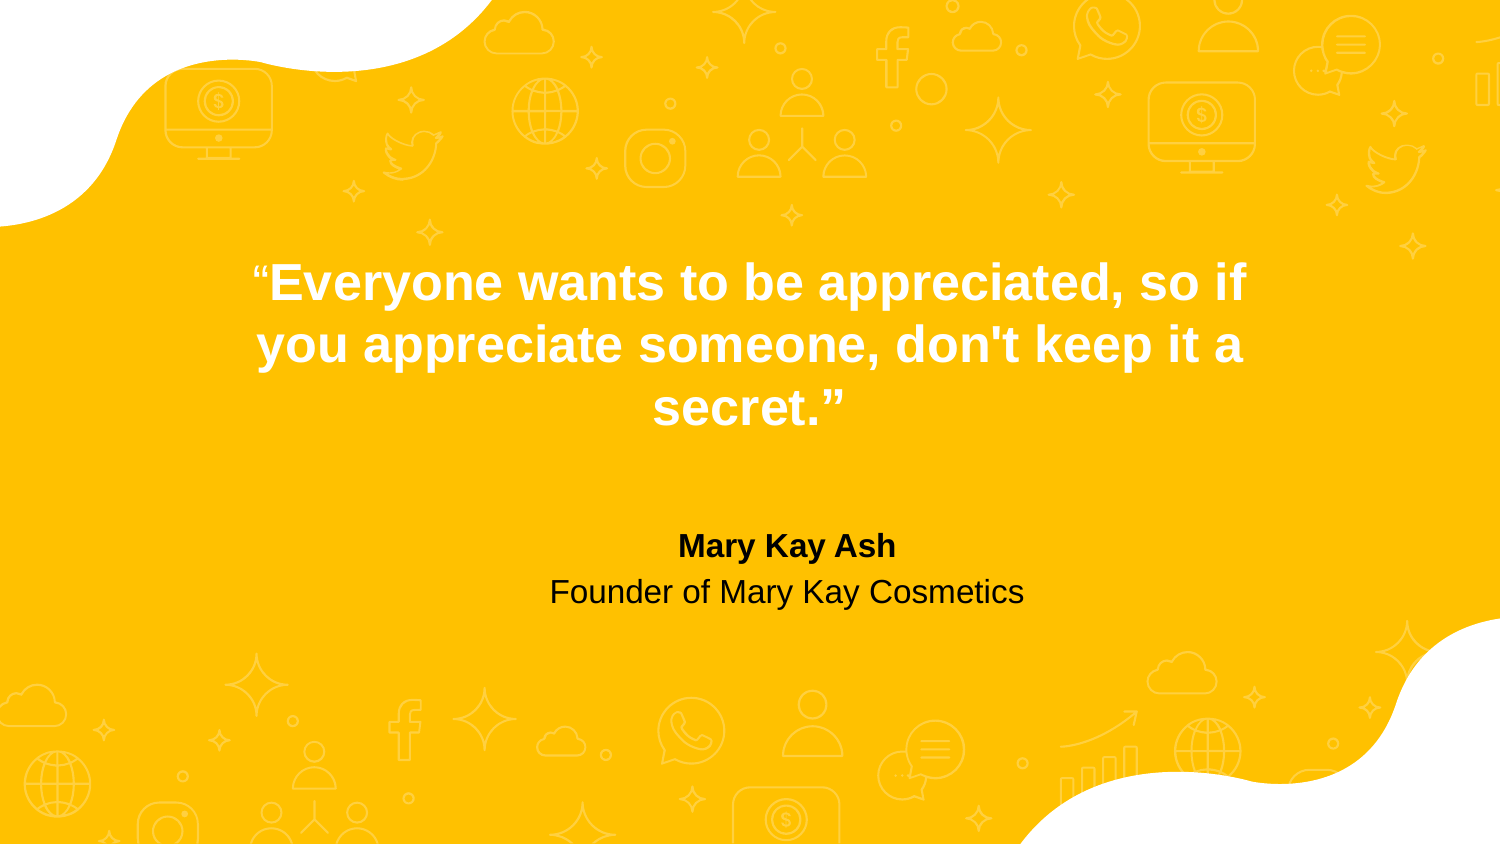

# “Everyone wants to be appreciated, so if you appreciate someone, don't keep it a secret.”

Mary Kay Ash
Founder of Mary Kay Cosmetics